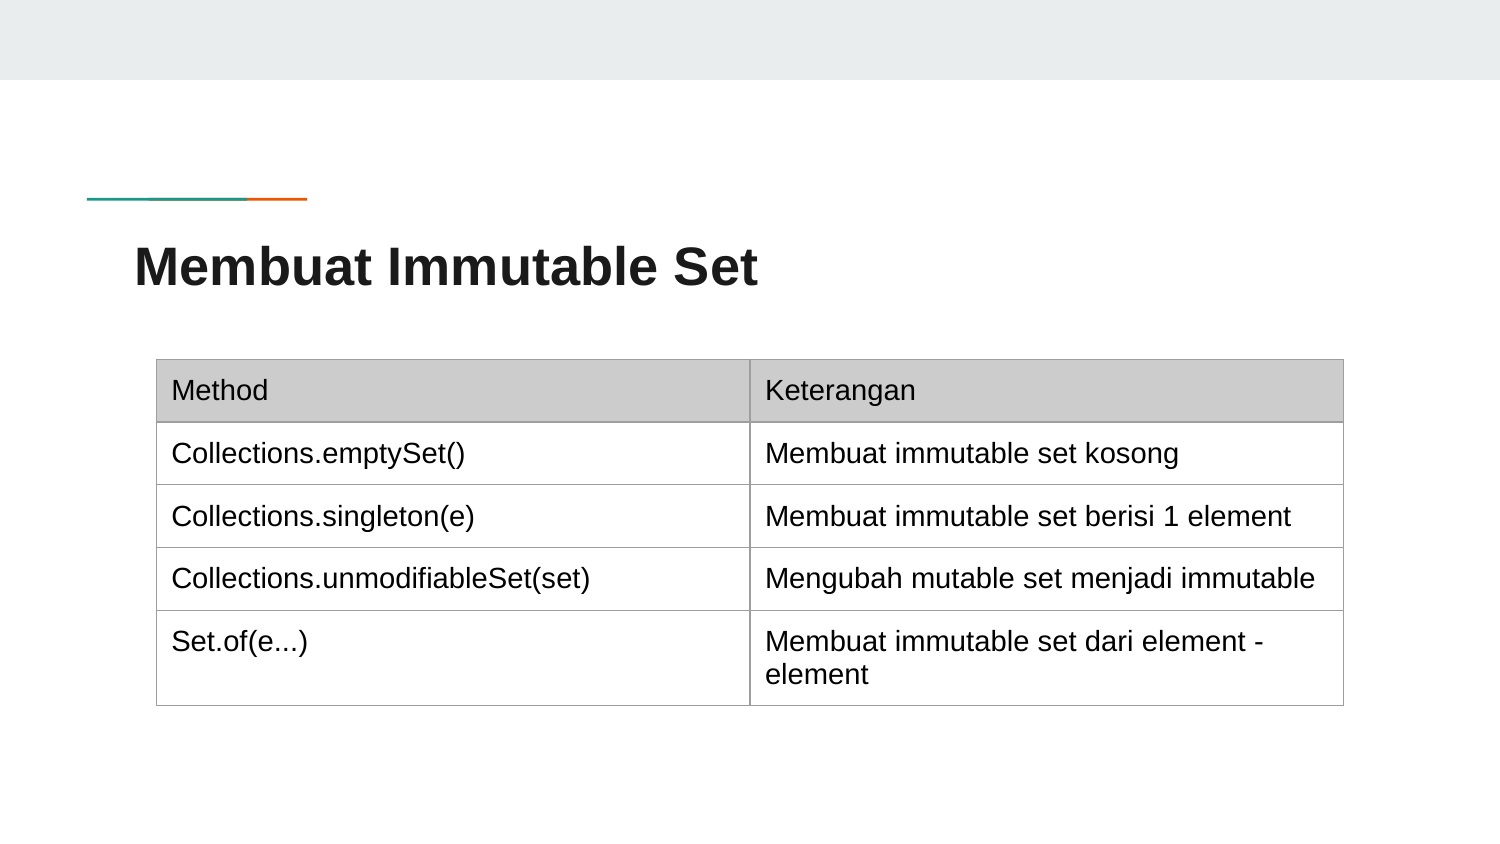

# Membuat Immutable Set
| Method | Keterangan |
| --- | --- |
| Collections.emptySet() | Membuat immutable set kosong |
| Collections.singleton(e) | Membuat immutable set berisi 1 element |
| Collections.unmodifiableSet(set) | Mengubah mutable set menjadi immutable |
| Set.of(e...) | Membuat immutable set dari element - element |